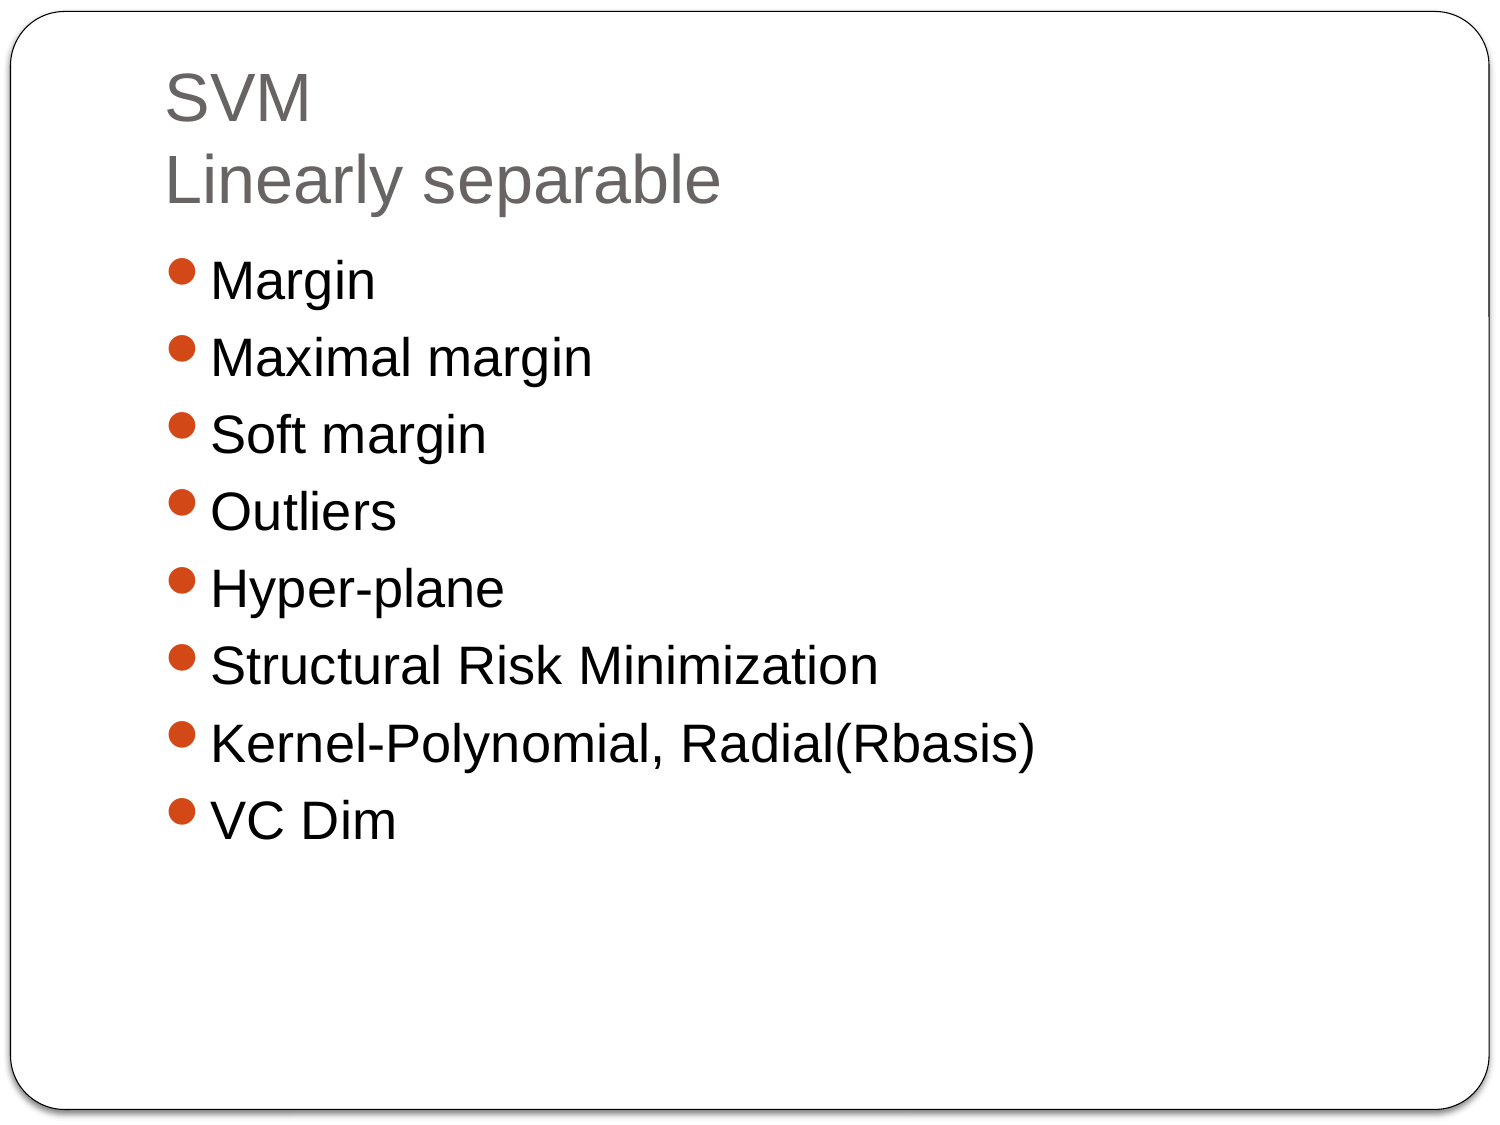

# SVM Linearly separable
Margin
Maximal margin
Soft margin
Outliers
Hyper-plane
Structural Risk Minimization
Kernel-Polynomial, Radial(Rbasis)
VC Dim